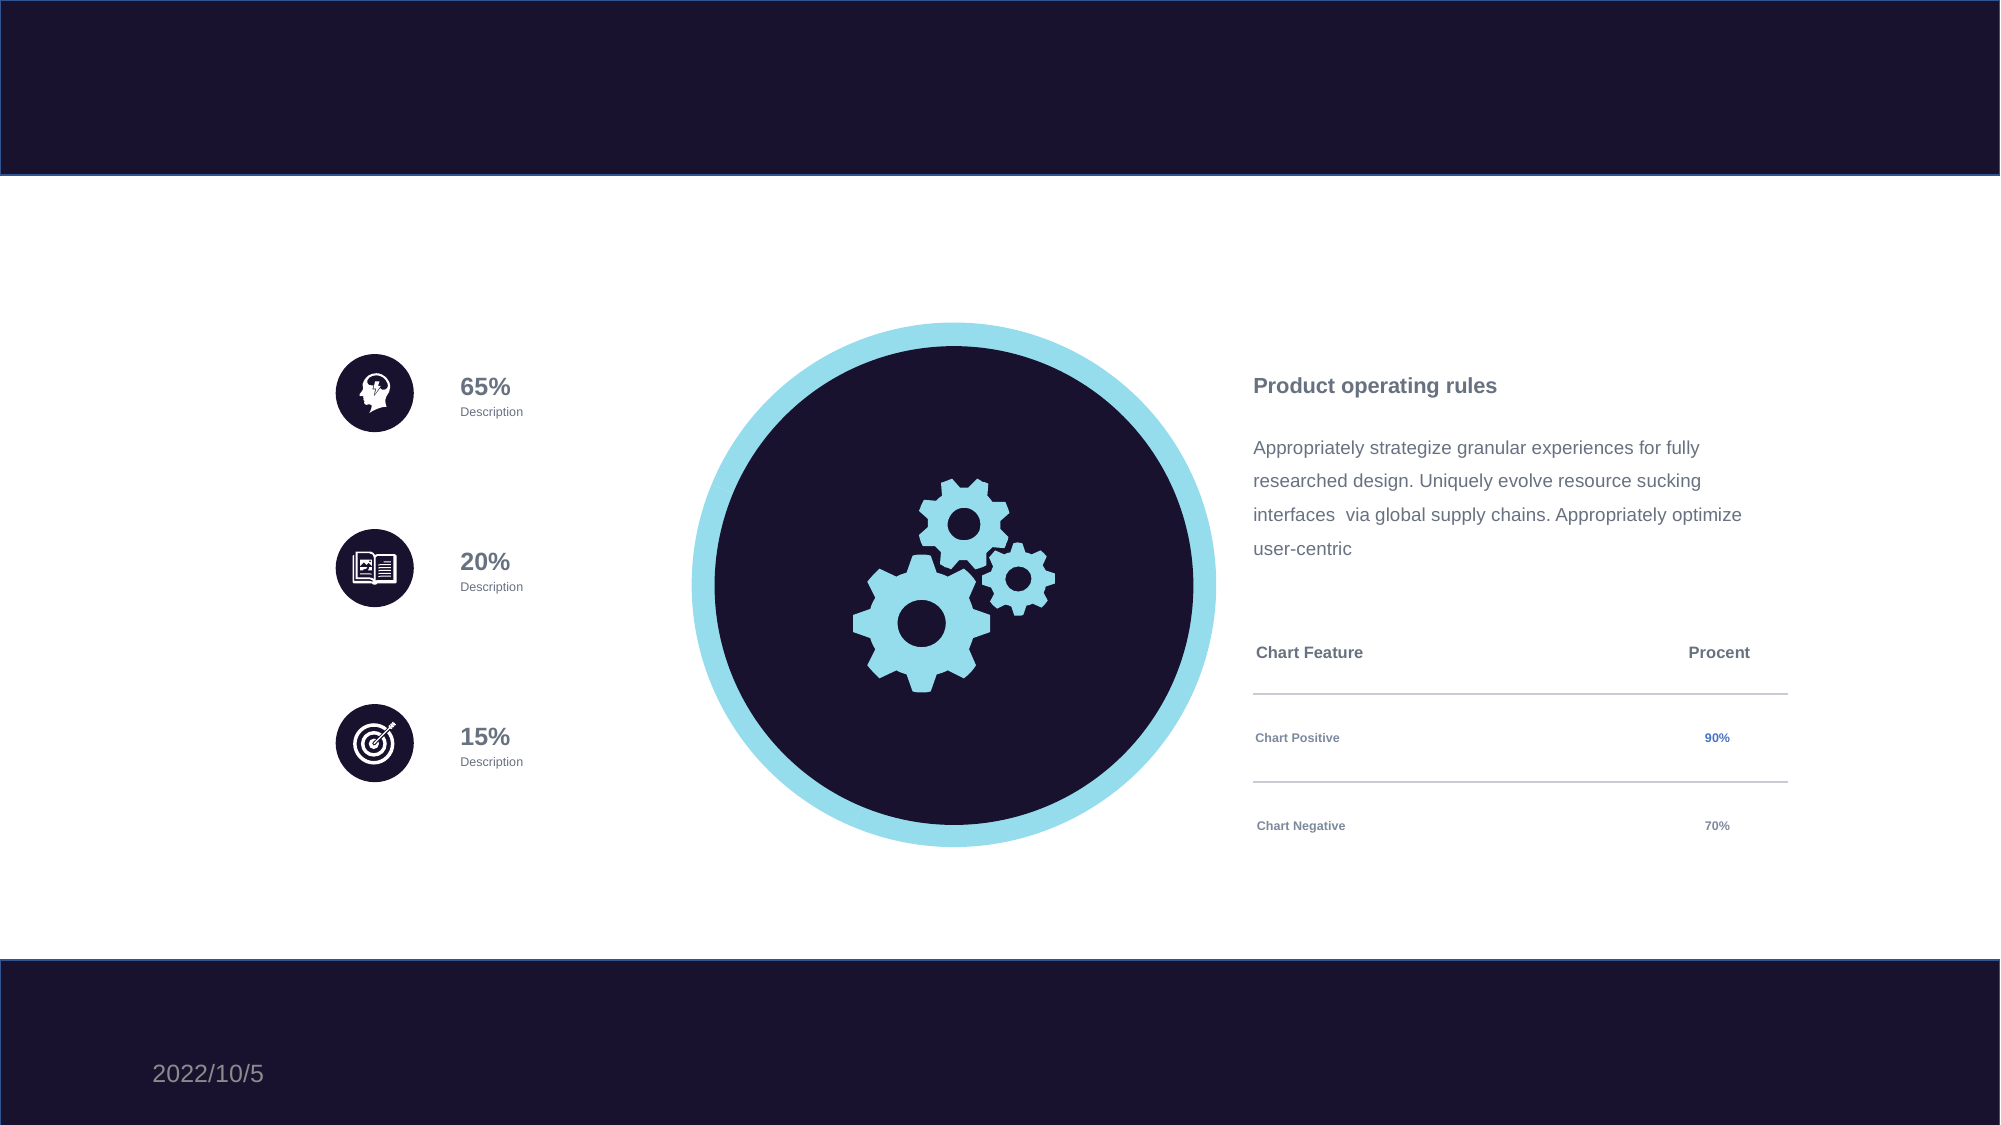

### Chart

| Category | Sales |
|---|---|
| 1st Qtr | 45.0 |
| 2nd Qtr | 20.0 |
| 3rd Qtr | 15.0 |

Product operating rules
Appropriately strategize granular experiences for fully
researched design. Uniquely evolve resource sucking interfaces  via global supply chains. Appropriately optimize user-centric
65%
Description

20%
Description

Chart Feature
Procent

Chart Positive
90%

Chart Negative
70%

15%
Description

2022/10/5
21